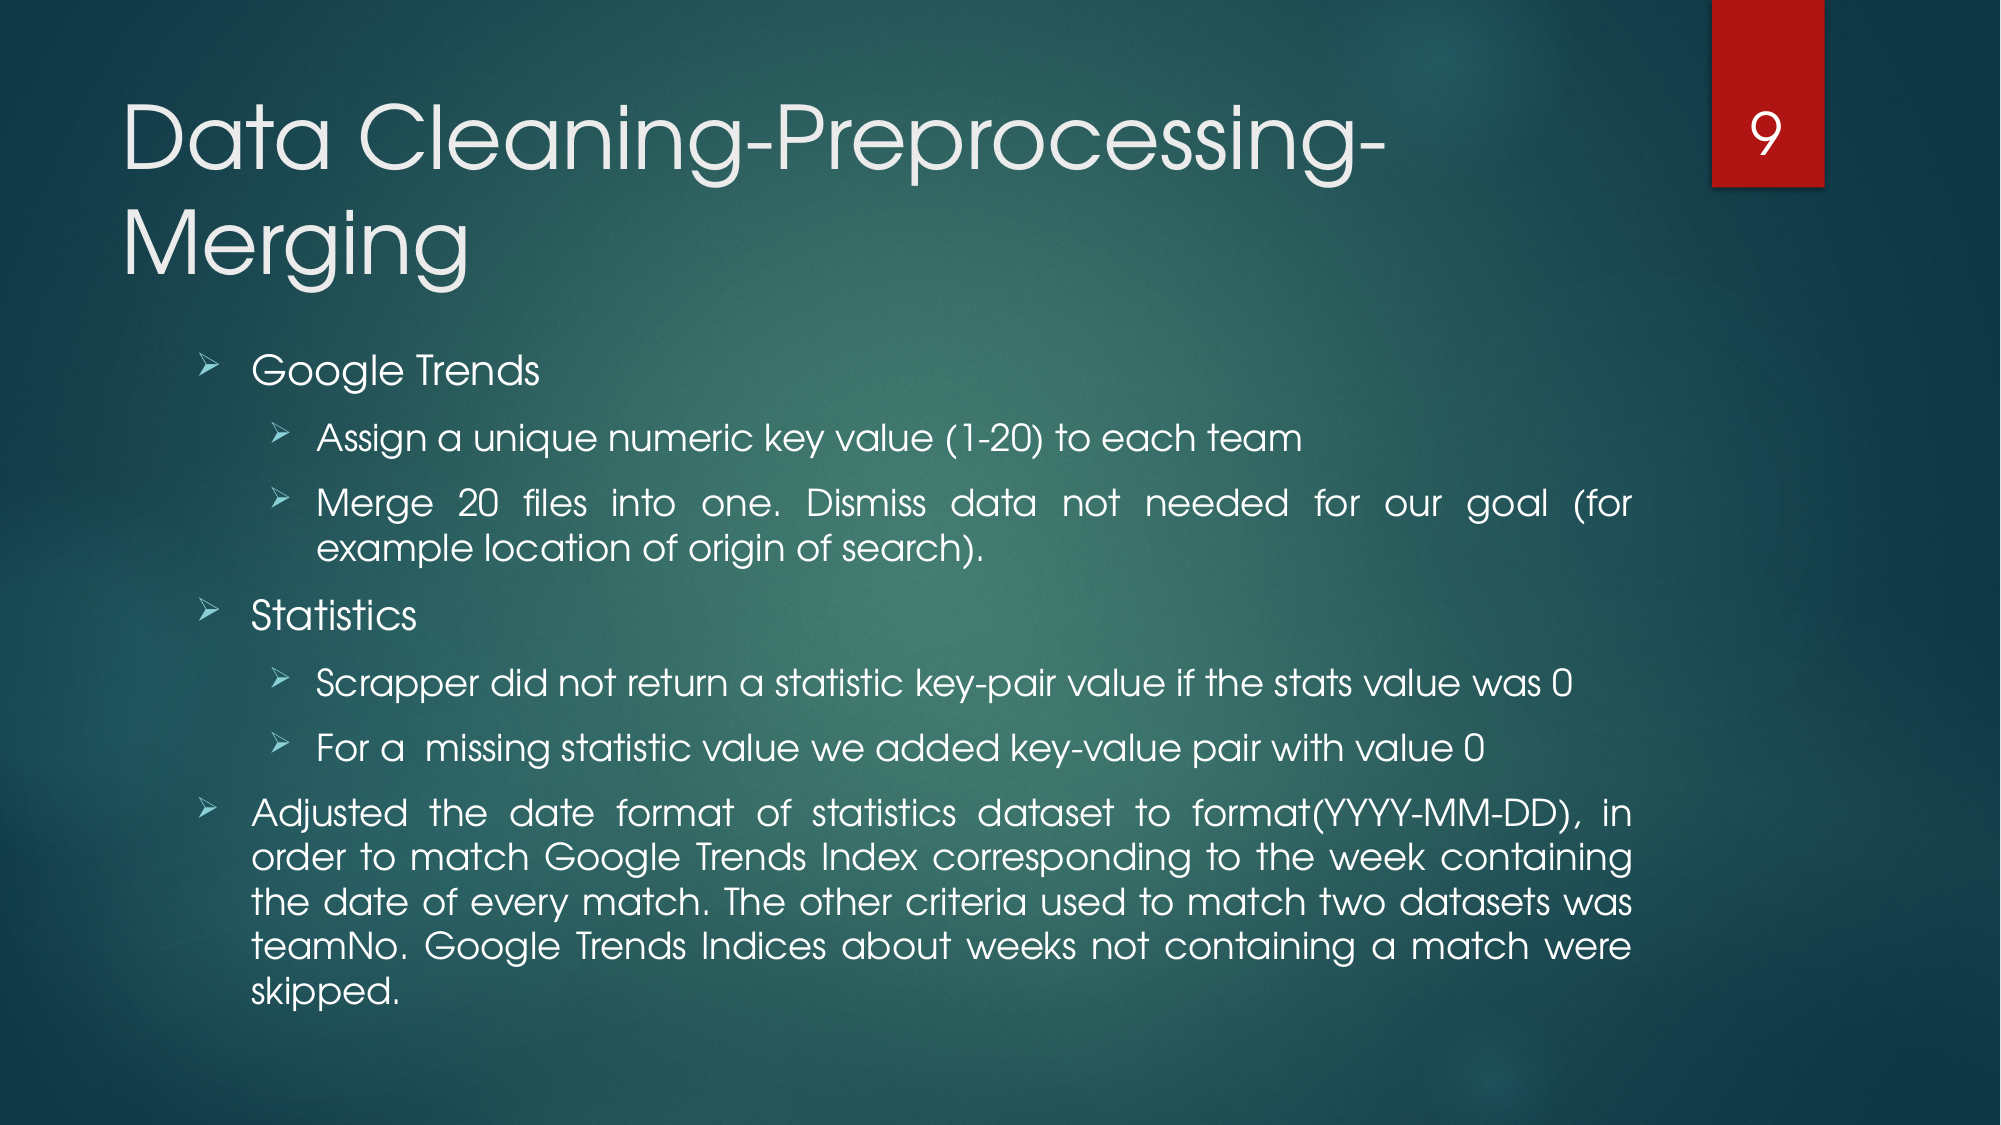

9
# Data Cleaning-Preprocessing-Merging
Google Trends
Assign a unique numeric key value (1-20) to each team
Merge 20 files into one. Dismiss data not needed for our goal (for example location of origin of search).
Statistics
Scrapper did not return a statistic key-pair value if the stats value was 0
For a  missing statistic value we added key-value pair with value 0
Adjusted the date format of statistics dataset to format(YYYY-MM-DD), in order to match Google Trends Index corresponding to the week containing the date of every match. The other criteria used to match two datasets was teamNo. Google Trends Indices about weeks not containing a match were skipped.